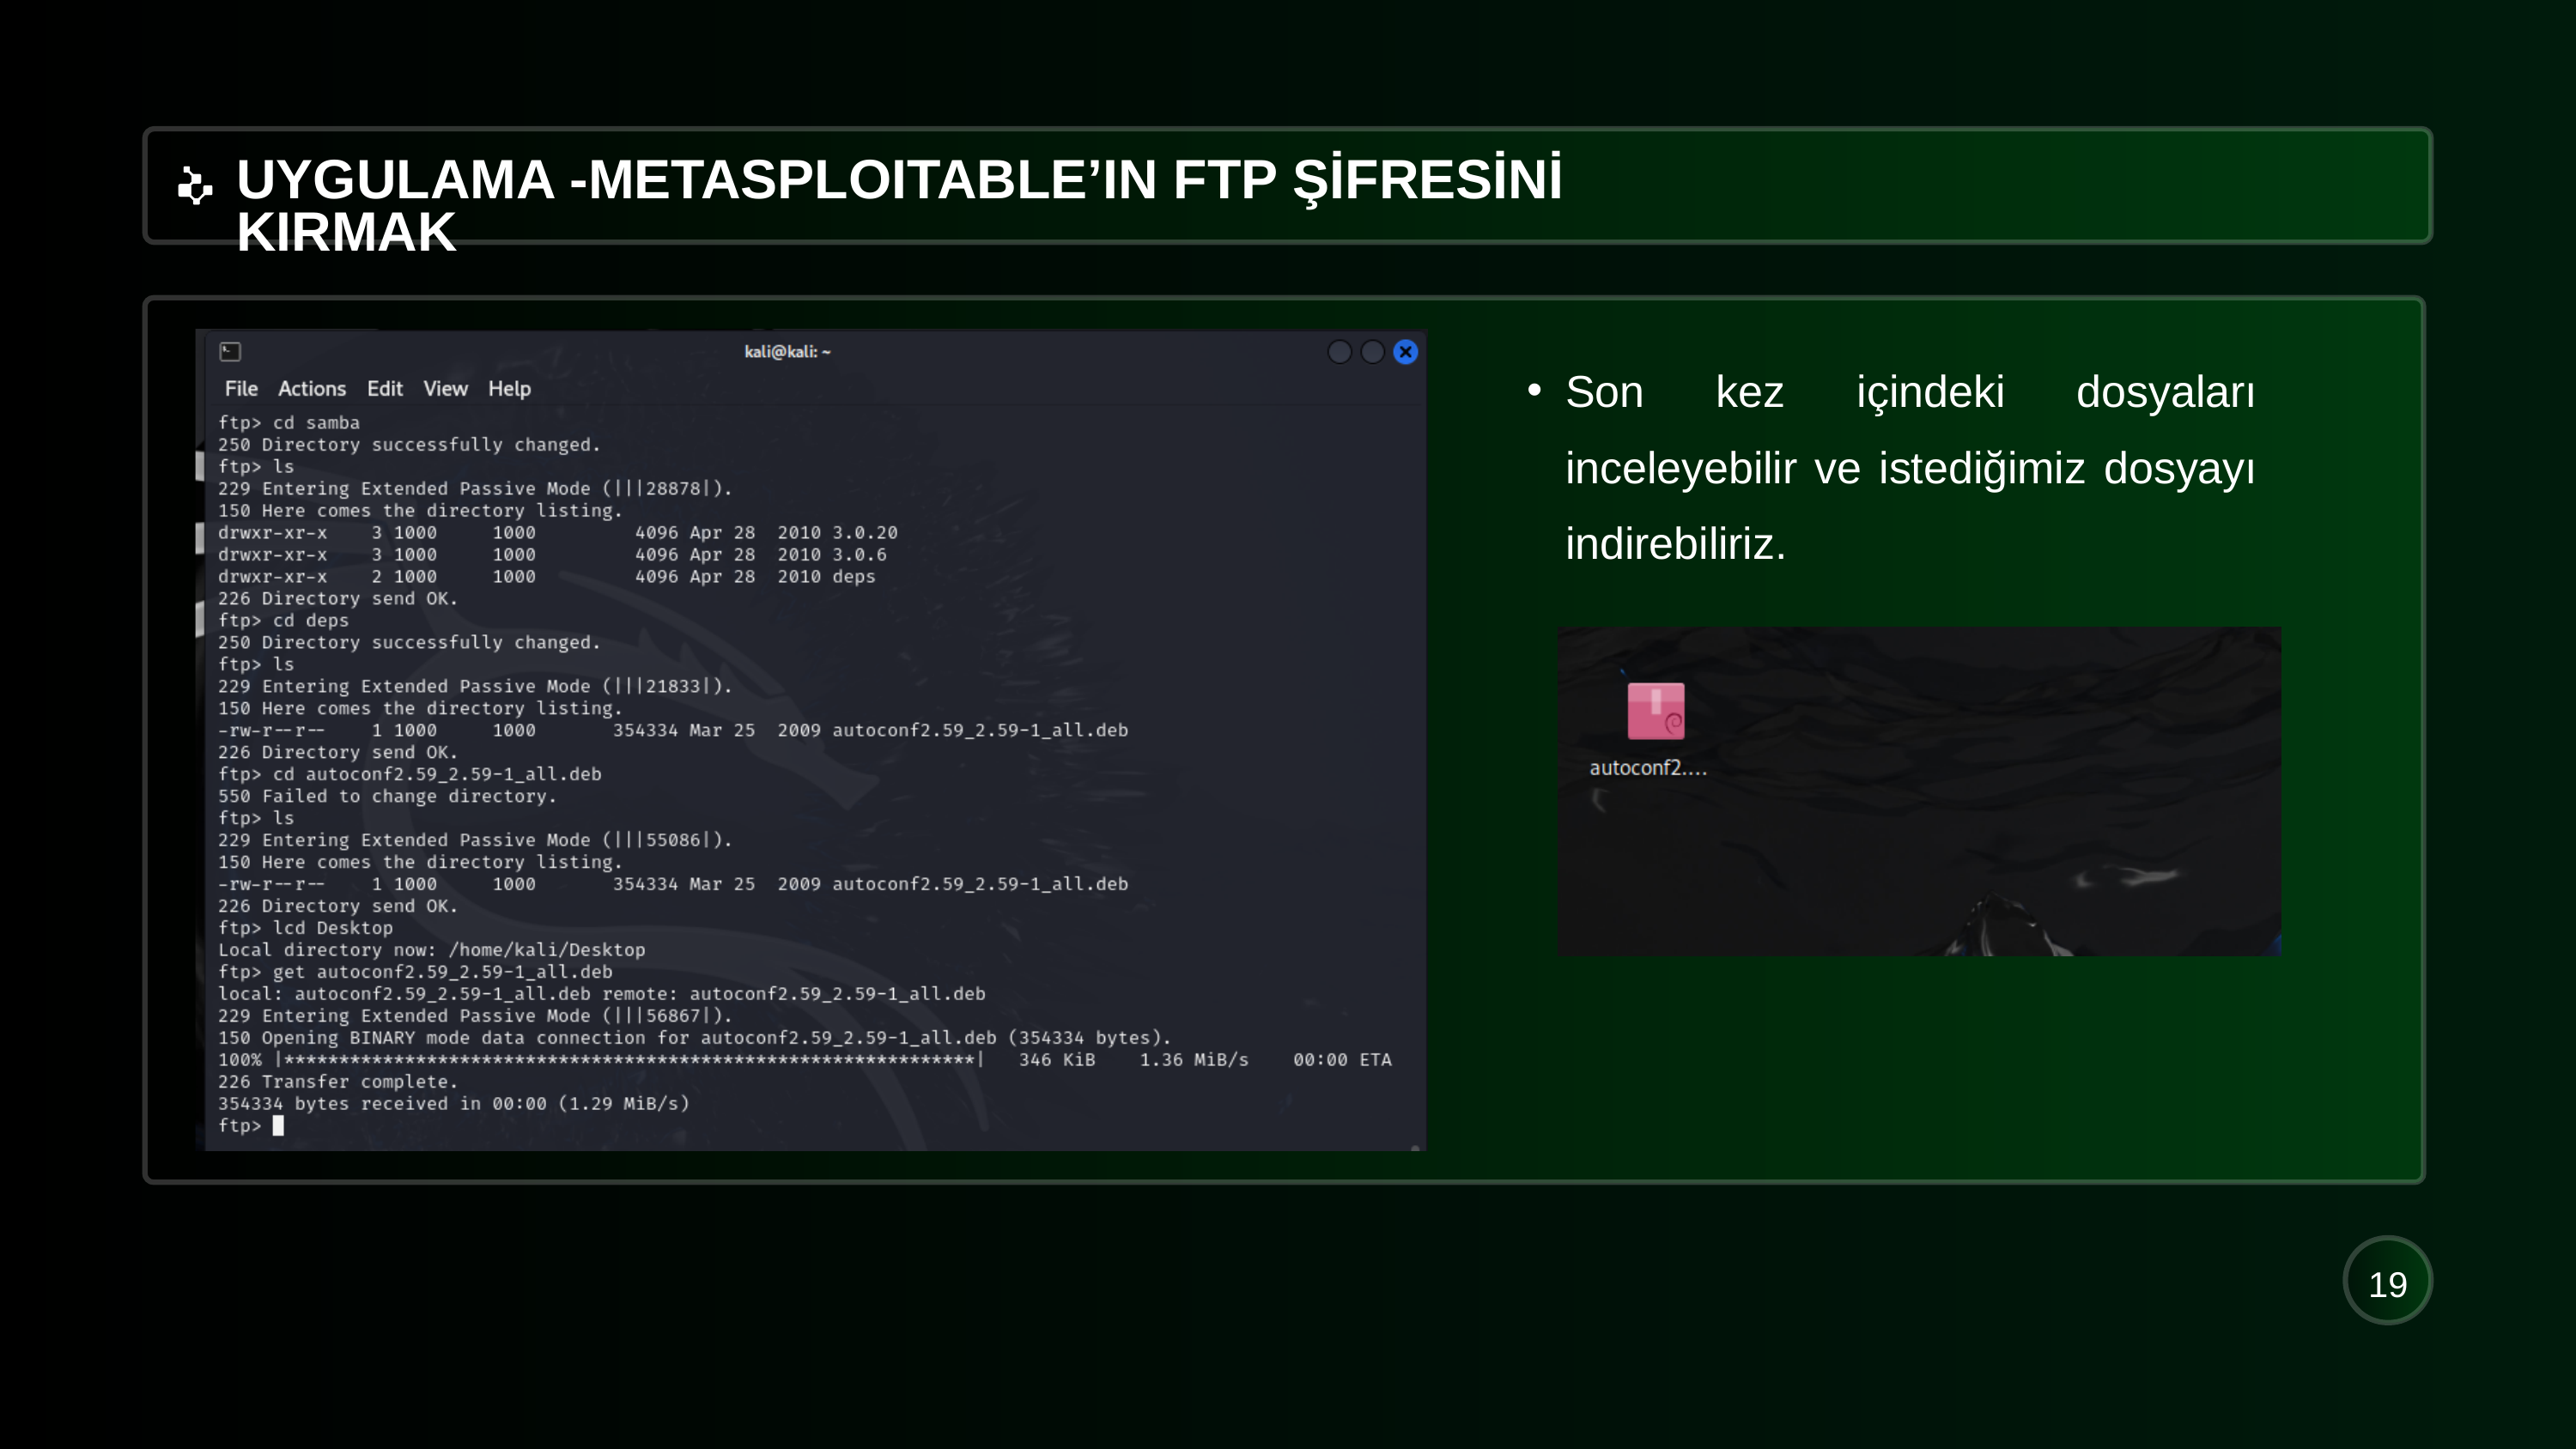

UYGULAMA -METASPLOITABLE’IN FTP ŞİFRESİNİ KIRMAK

Son kez içindeki dosyaları inceleyebilir ve istediğimiz dosyayı indirebiliriz.

19